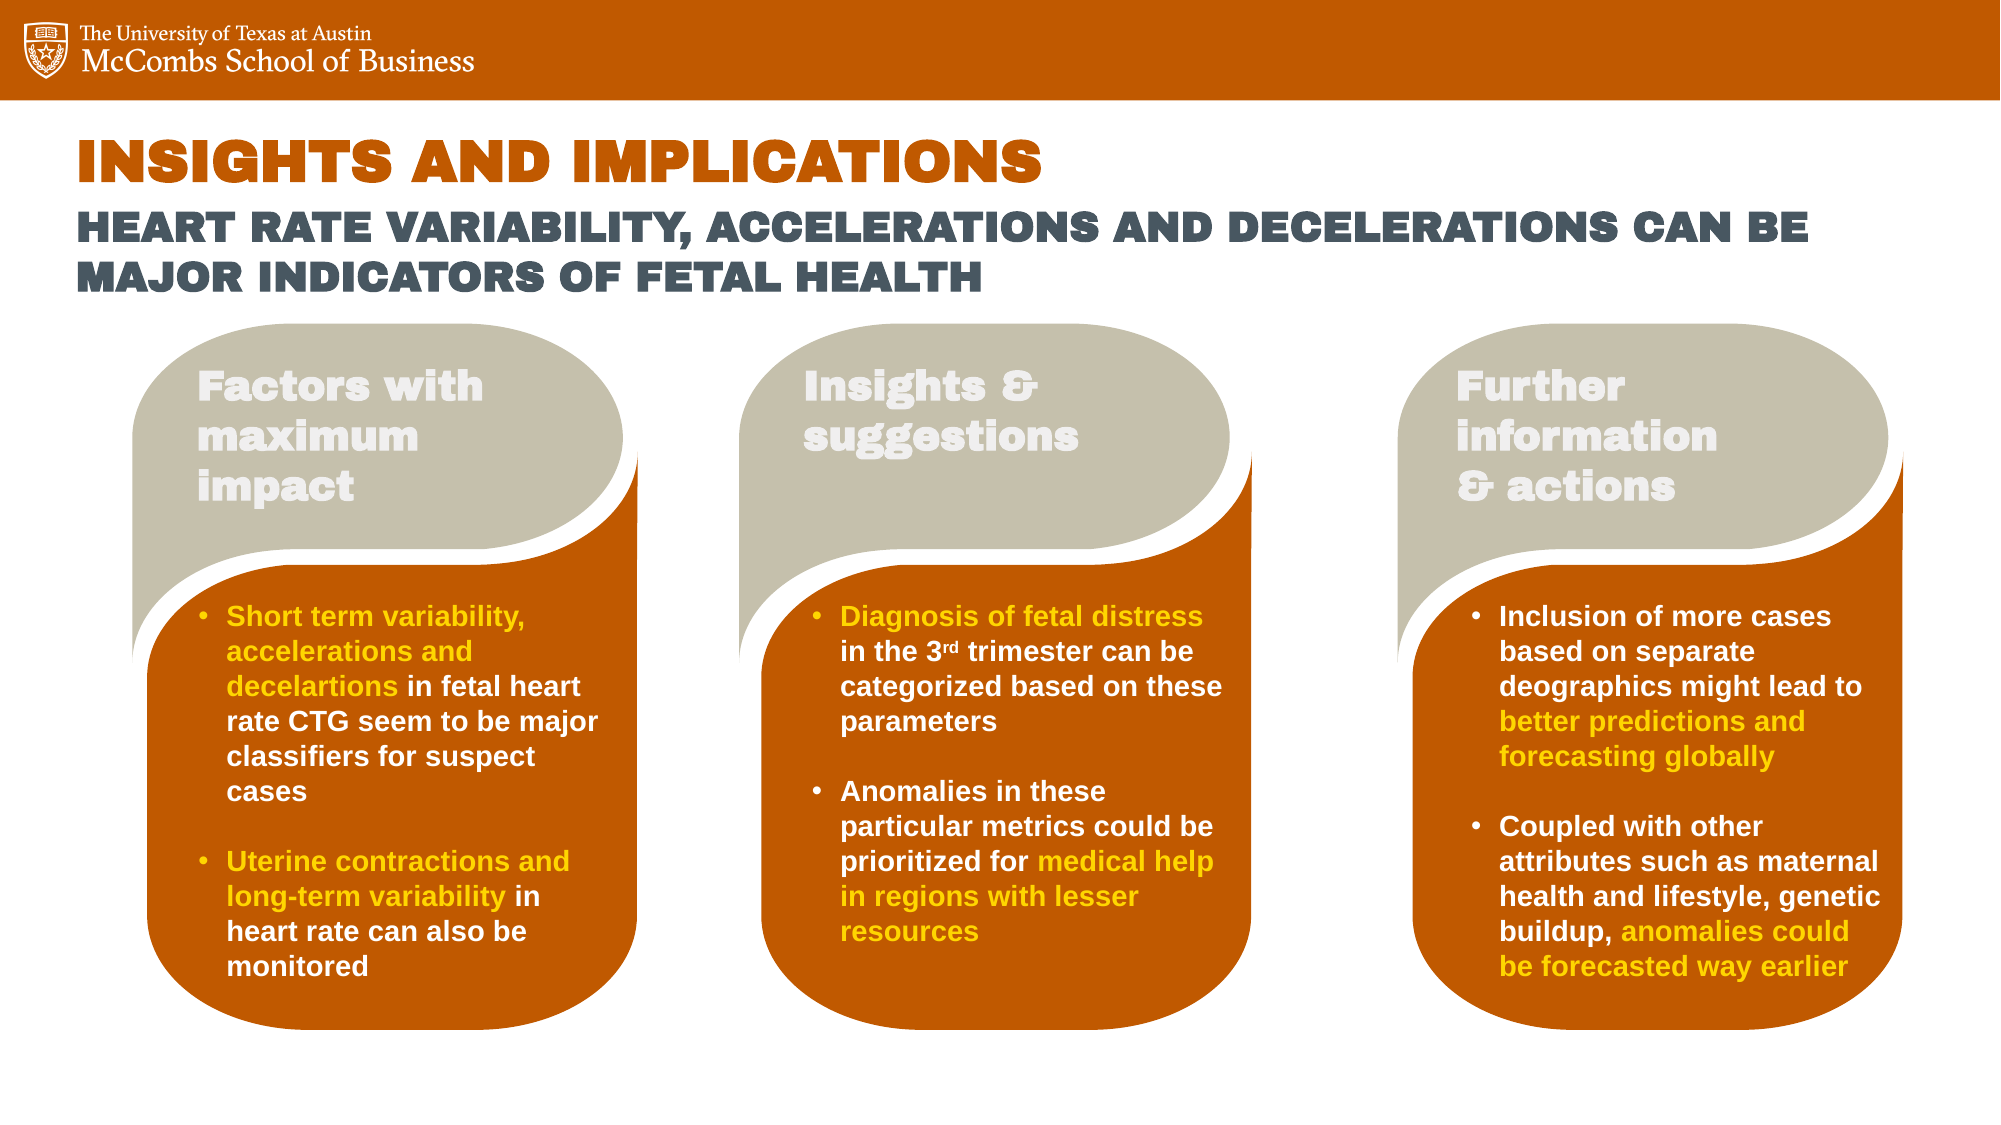

Insights and implications
HEART RATE VARIABILITY, ACCELERATIONS AND DECELERATIONS CAN BE MAJOR INDICATORS OF FETAL HEALTH

Factors with
maximum impact
Insights & suggestions
Further information & actions

Short term variability, accelerations and decelartions in fetal heart rate CTG seem to be major classifiers for suspect cases

Uterine contractions and long-term variability in heart rate can also be monitored
Diagnosis of fetal distress in the 3rd trimester can be categorized based on these parameters

Anomalies in these particular metrics could be prioritized for medical help in regions with lesser resources
Inclusion of more cases based on separate deographics might lead to better predictions and forecasting globally

Coupled with other attributes such as maternal health and lifestyle, genetic buildup, anomalies could be forecasted way earlier